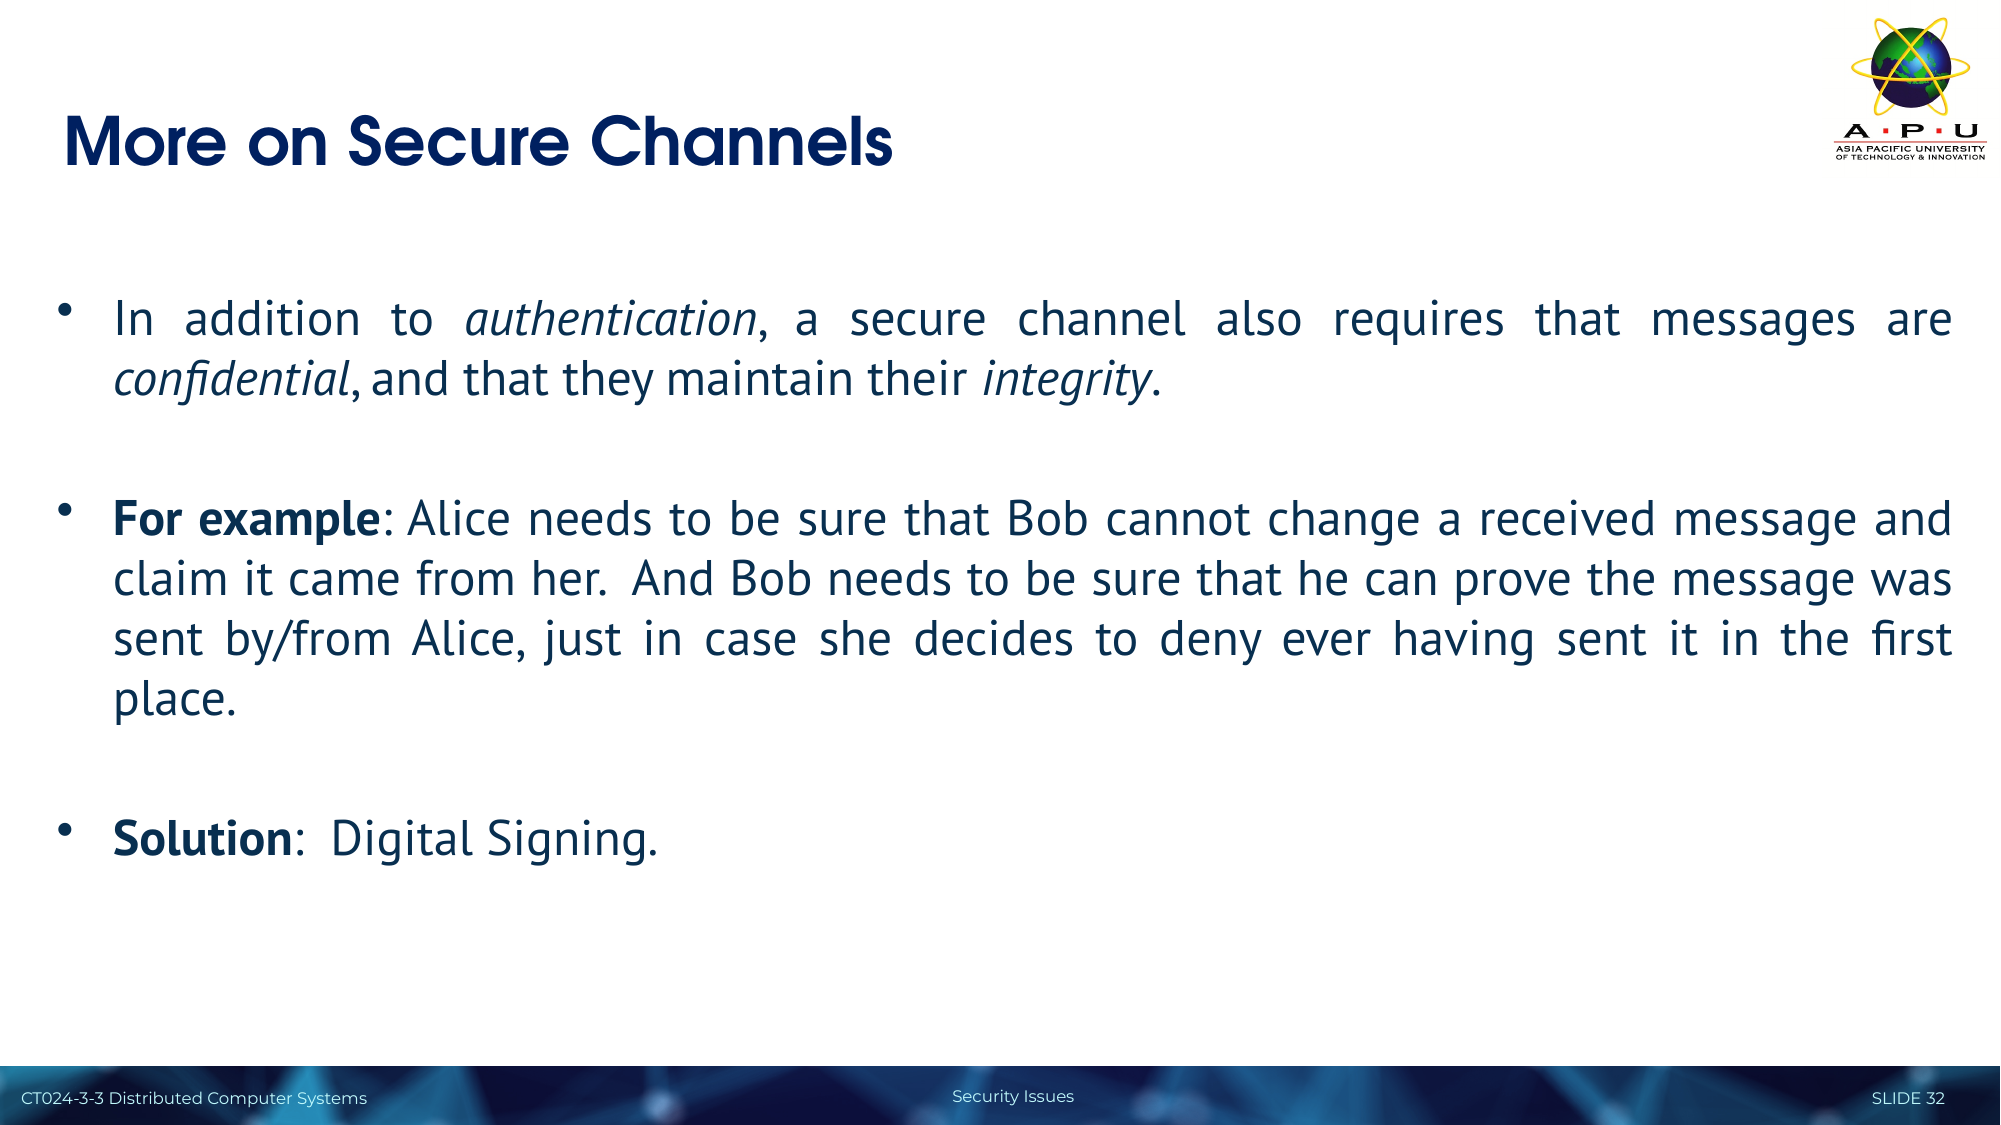

# More on Secure Channels
In addition to authentication, a secure channel also requires that messages are confidential, and that they maintain their integrity.

For example: Alice needs to be sure that Bob cannot change a received message and claim it came from her.  And Bob needs to be sure that he can prove the message was sent by/from Alice, just in case she decides to deny ever having sent it in the first place.

Solution:  Digital Signing.